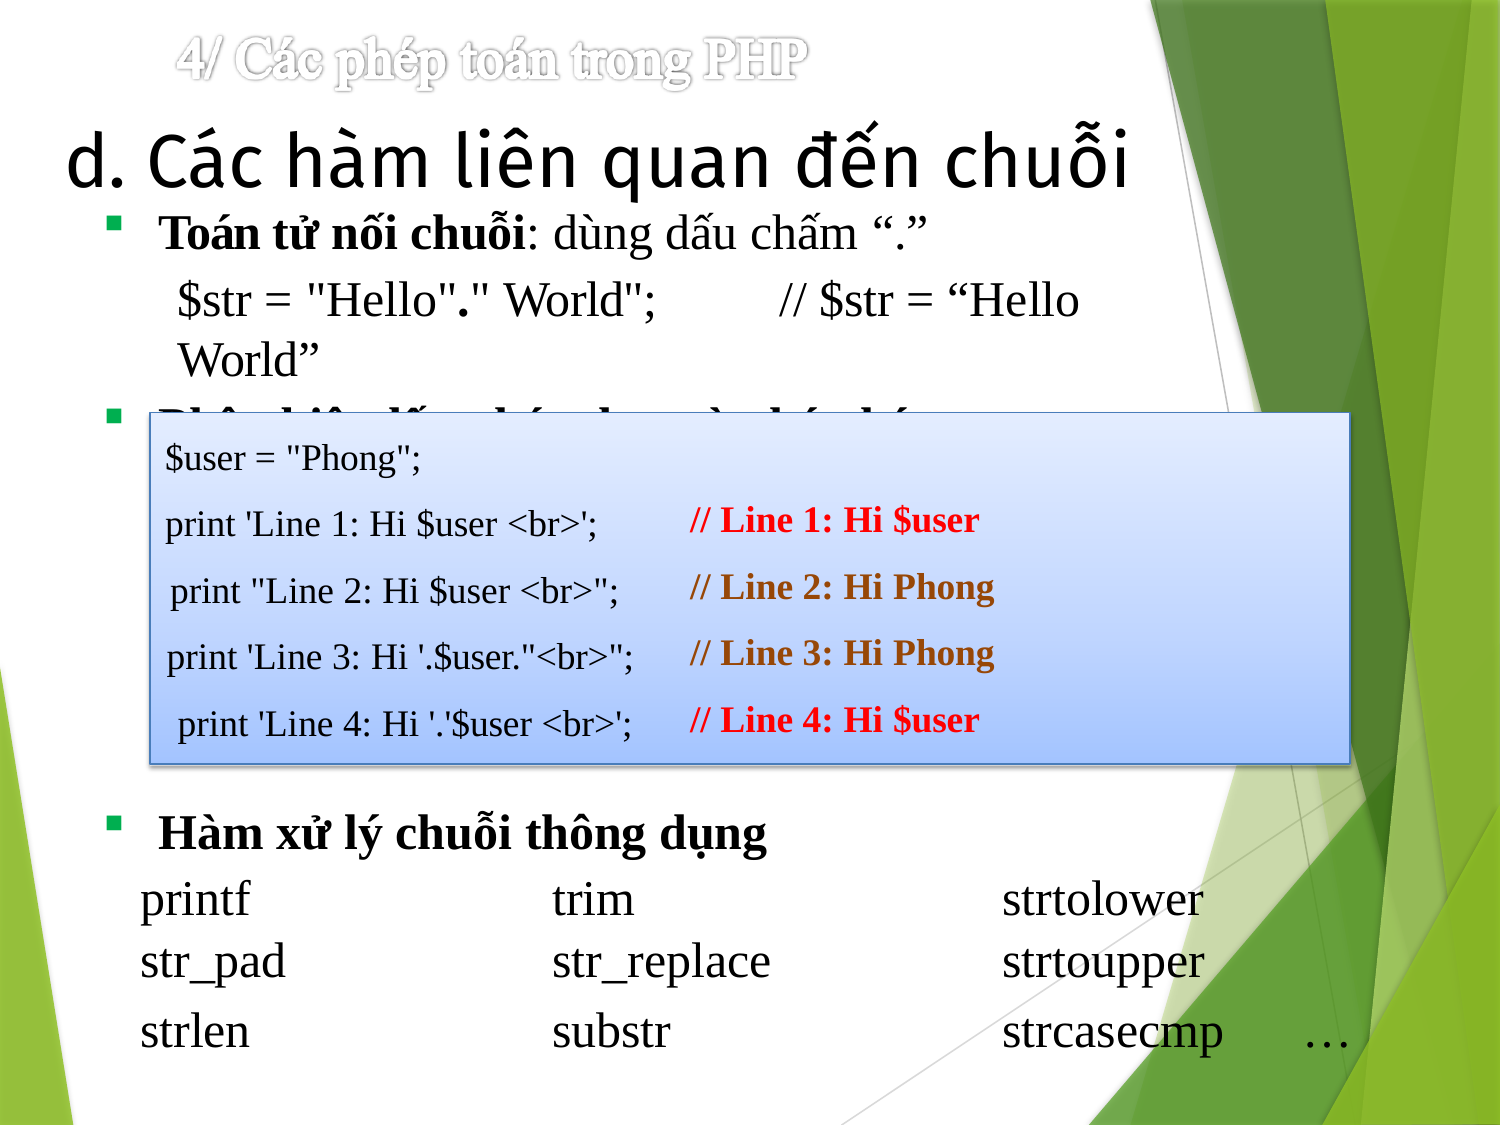

# d. Các hàm liên quan đến chuỗi
Toán tử nối chuỗi: dùng dấu chấm “.”
$str = "Hello"." World";	// $str = “Hello World”
Phân biệt dấu nháy đơn và nháy kép

$user = "Phong";
print 'Line 1: Hi $user <br>';
print "Line 2: Hi $user <br>";  print 'Line 3: Hi '.$user."<br>";  print 'Line 4: Hi '.'$user <br>';
// Line 1: Hi $user
// Line 2: Hi Phong
// Line 3: Hi Phong
// Line 4: Hi $user
Hàm xử lý chuỗi thông dụng
| printf | trim | strtolower |  |
| --- | --- | --- | --- |
| str\_pad | str\_replace | strtoupper |  |
| strlen | substr | strcasecmp | … |